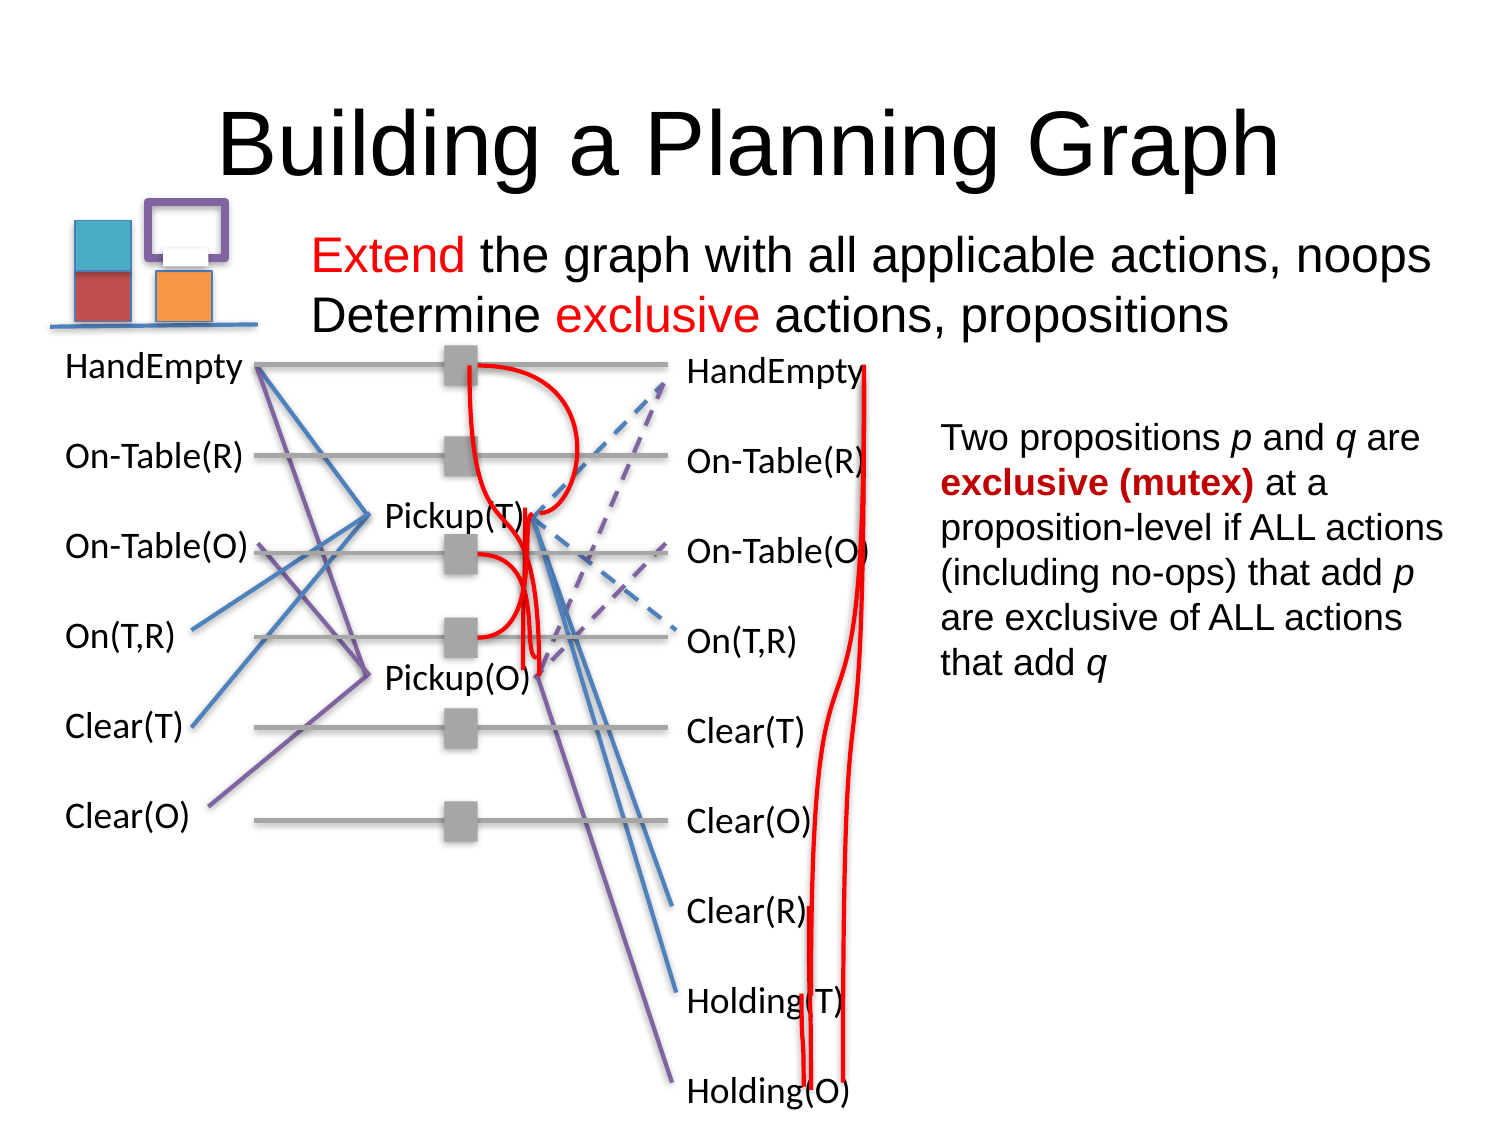

# Building a Planning Graph

Extend the graph with all applicable actions, noops
Determine exclusive actions, propositions

HandEmpty

On-Table(R)

On-Table(O)

On(T,R)

Clear(T)

Clear(O)
HandEmpty

On-Table(R)

On-Table(O)

On(T,R)

Clear(T)

Clear(O)

Clear(R)

Holding(T)

Holding(O)

Two propositions p and q are exclusive (mutex) at a
proposition-level if ALL actions (including no-ops) that add p are exclusive of ALL actions that add q

Pickup(T)

Pickup(O)